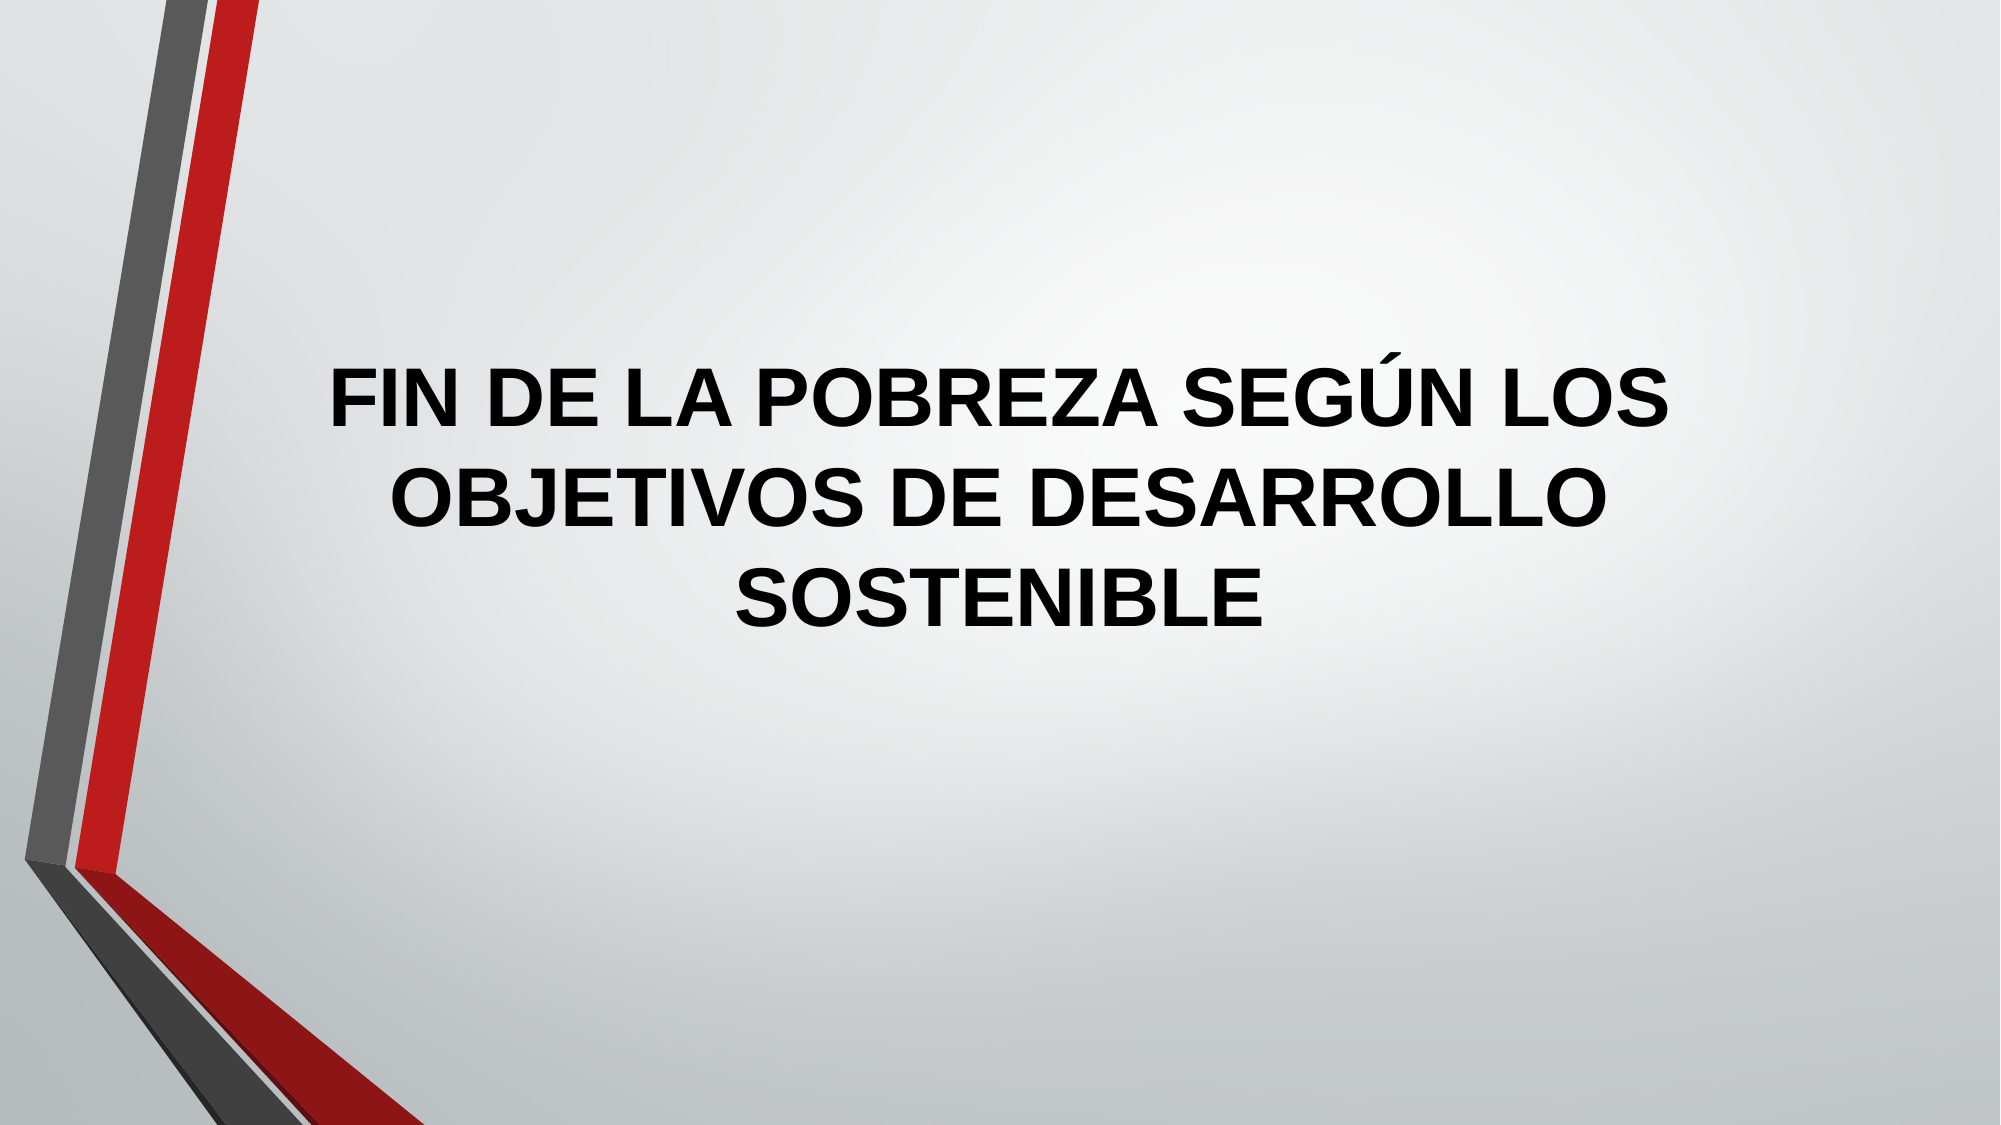

# FIN DE LA POBREZA SEGÚN LOS OBJETIVOS DE DESARROLLO SOSTENIBLE